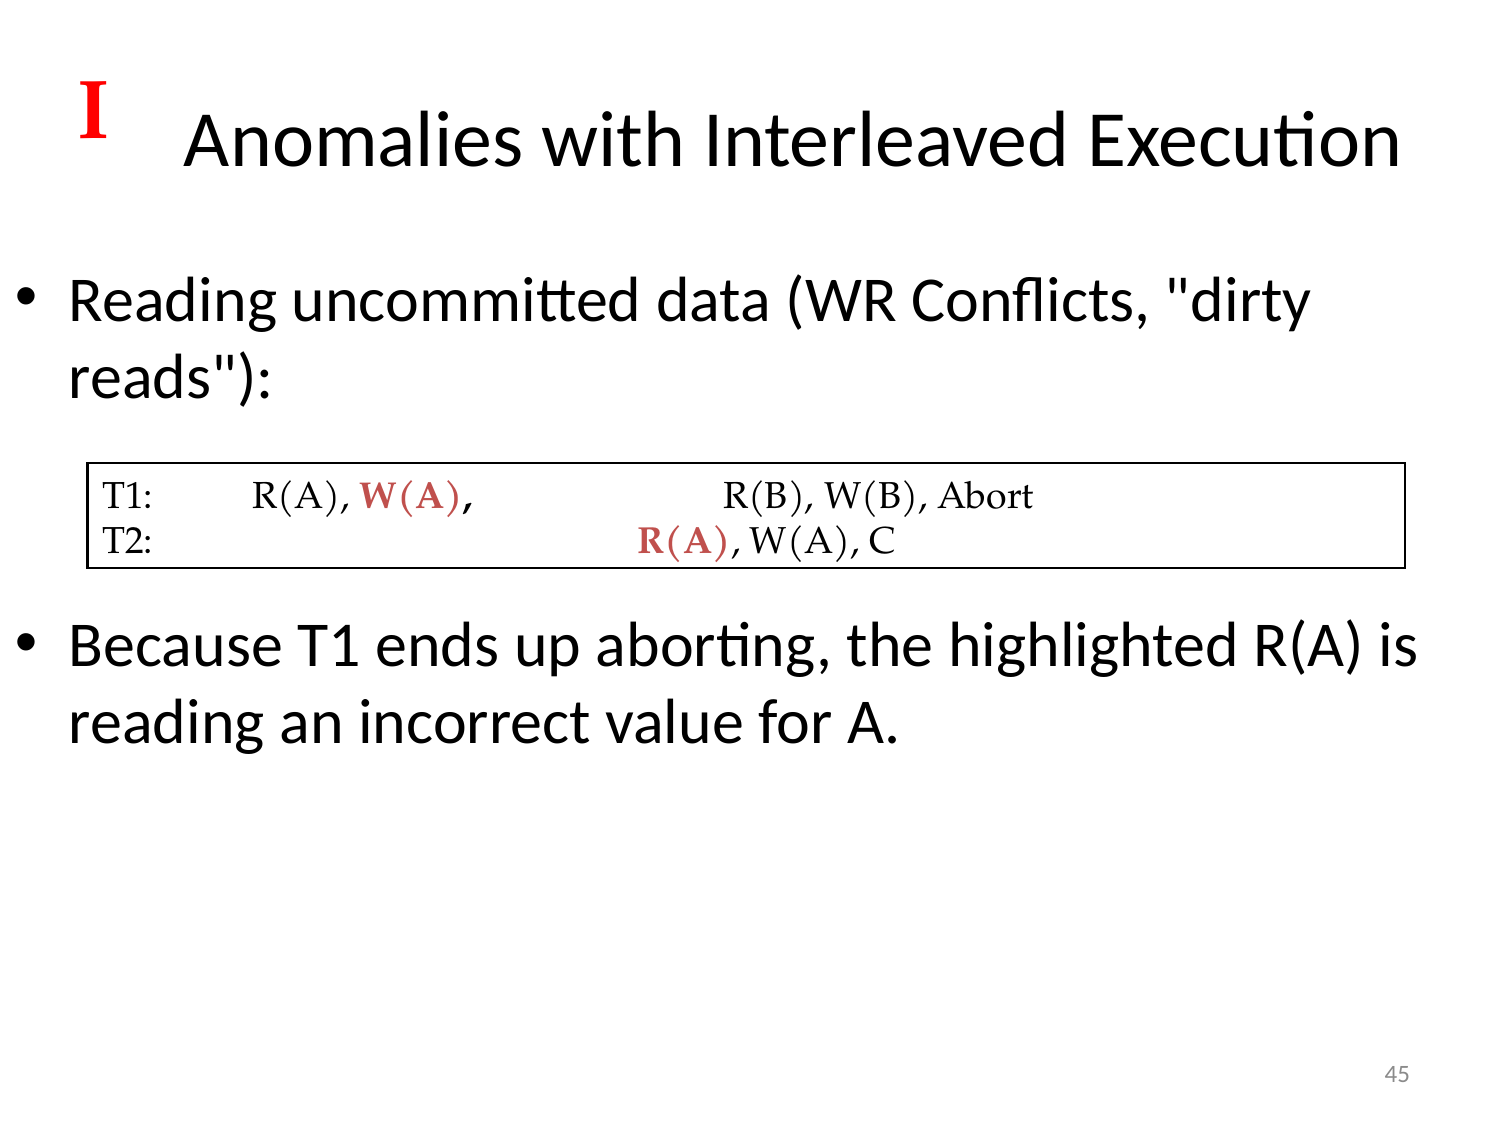

# Anomalies with Interleaved Execution
I
Reading uncommitted data (WR Conflicts, "dirty reads"):

Because T1 ends up aborting, the highlighted R(A) is reading an incorrect value for A.

T1: 	R(A), W(A),   	                  R(B), W(B), Abort
T2:			         R(A), W(A), C
45